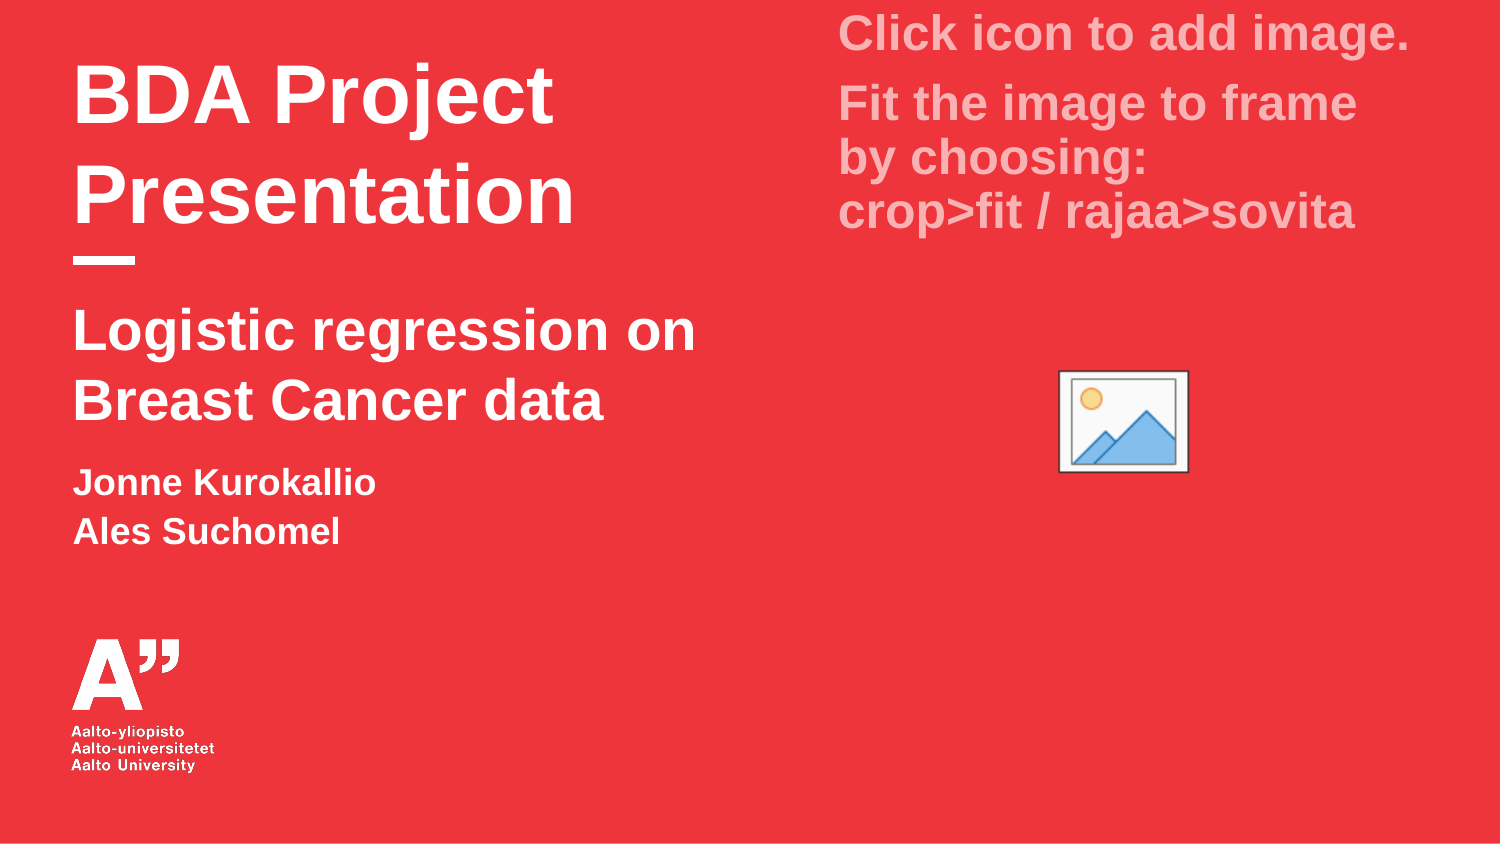

# BDA Project Presentation
Logistic regression on Breast Cancer data
Jonne Kurokallio
Ales Suchomel